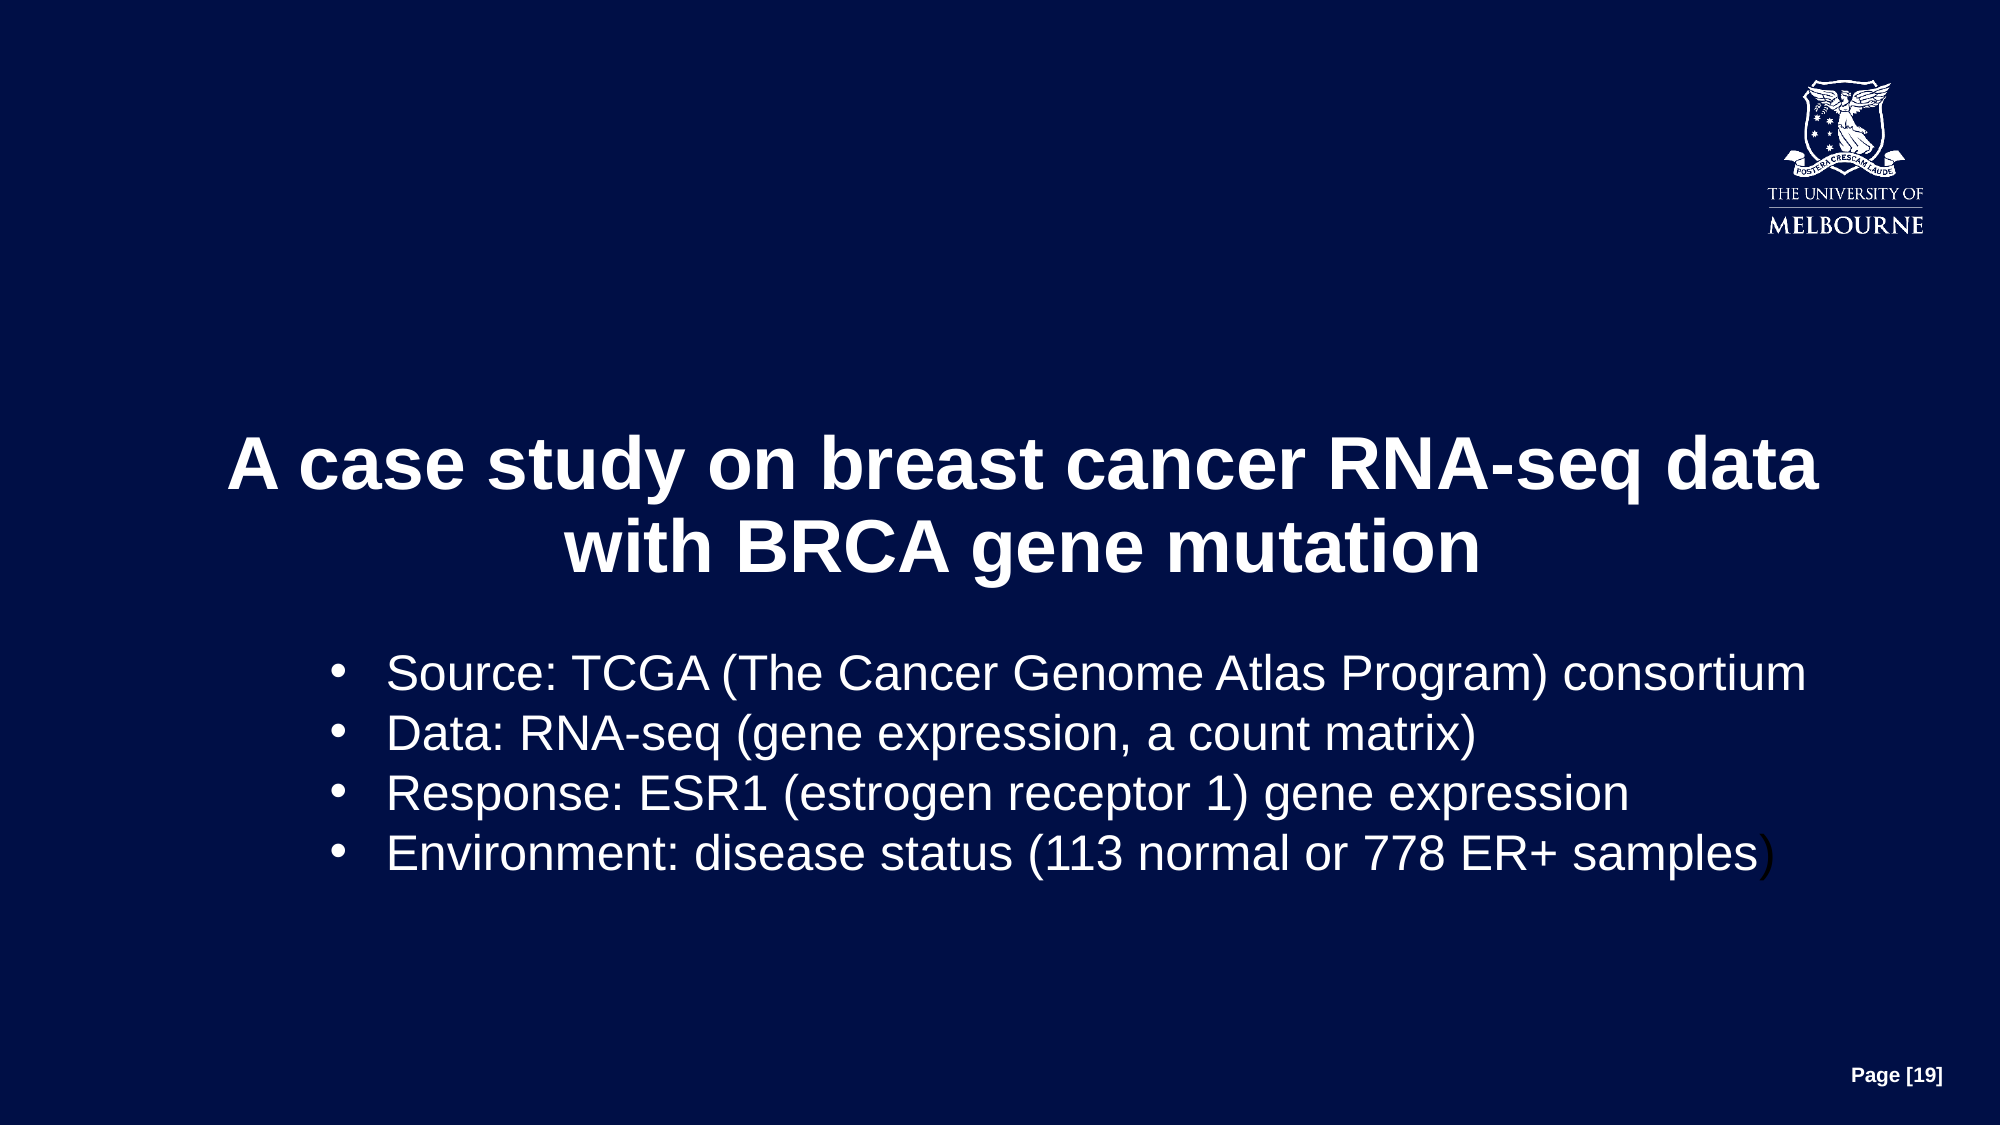

# A case study on breast cancer RNA-seq data with BRCA gene mutation
Source: TCGA (The Cancer Genome Atlas Program) consortium
Data: RNA-seq (gene expression, a count matrix)
Response: ESR1 (estrogen receptor 1) gene expression
Environment: disease status (113 normal or 778 ER+ samples)
Page [19]